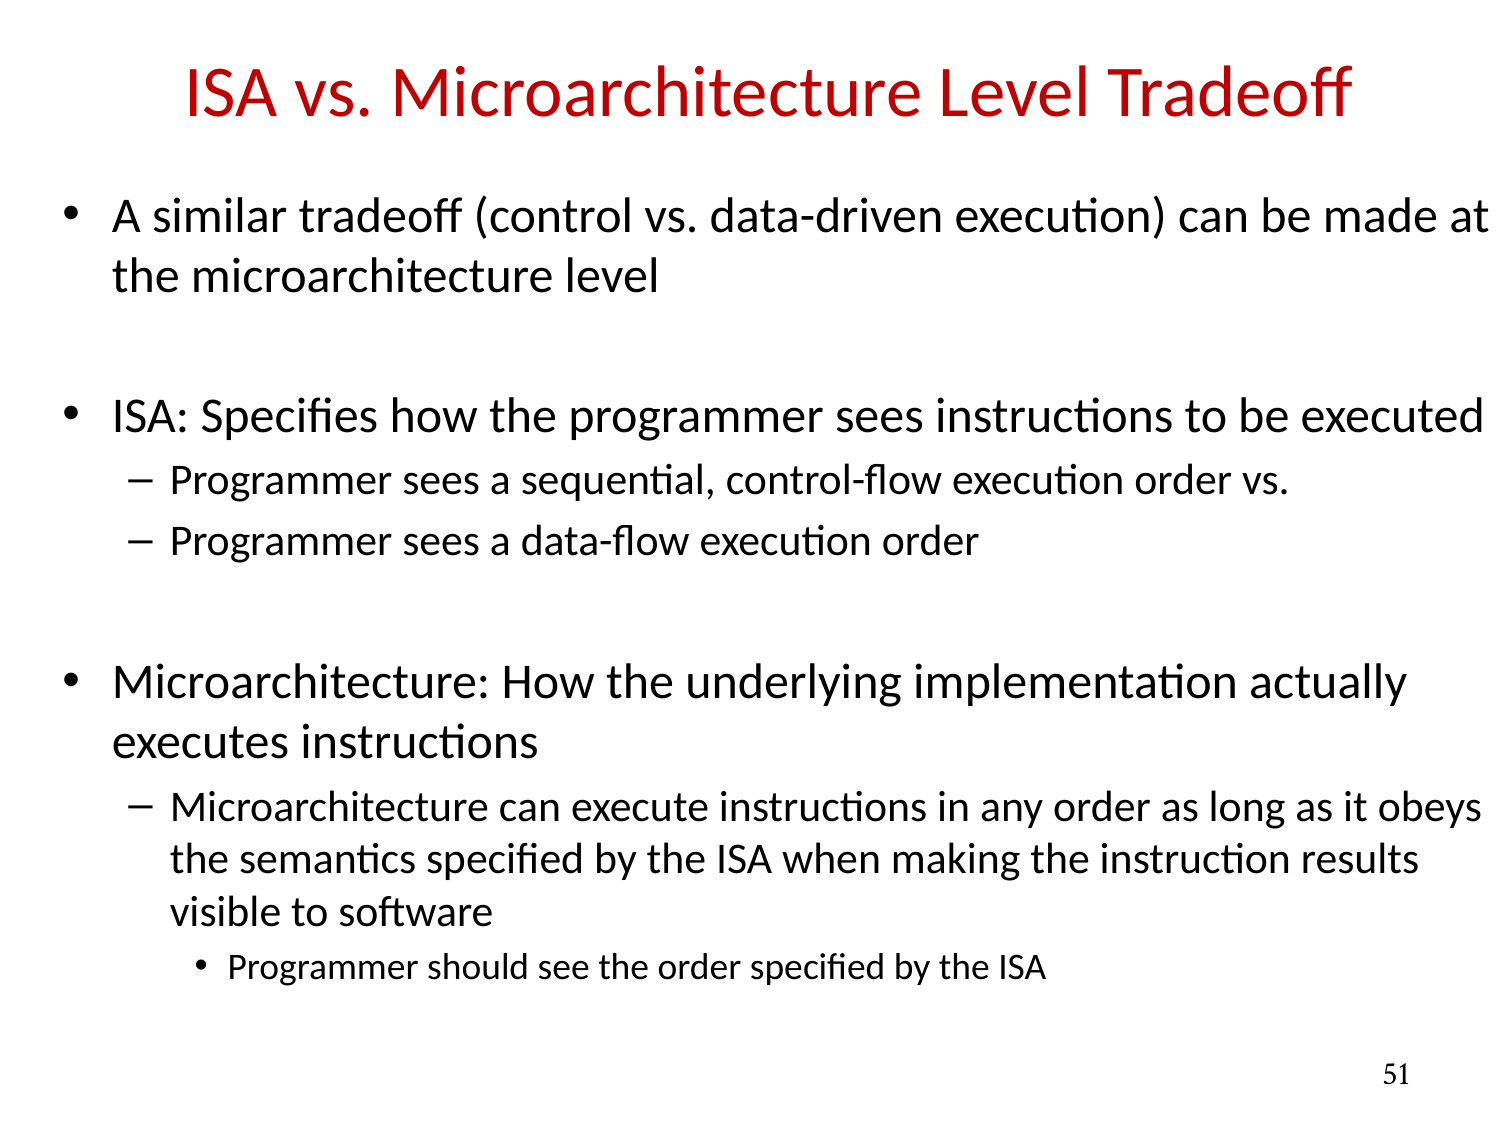

# ISA vs. Microarchitecture Level Tradeoff
A similar tradeoff (control vs. data-driven execution) can be made at the microarchitecture level

ISA: Specifies how the programmer sees instructions to be executed
Programmer sees a sequential, control-flow execution order vs.
Programmer sees a data-flow execution order

Microarchitecture: How the underlying implementation actually executes instructions
Microarchitecture can execute instructions in any order as long as it obeys the semantics specified by the ISA when making the instruction results visible to software
Programmer should see the order specified by the ISA
51